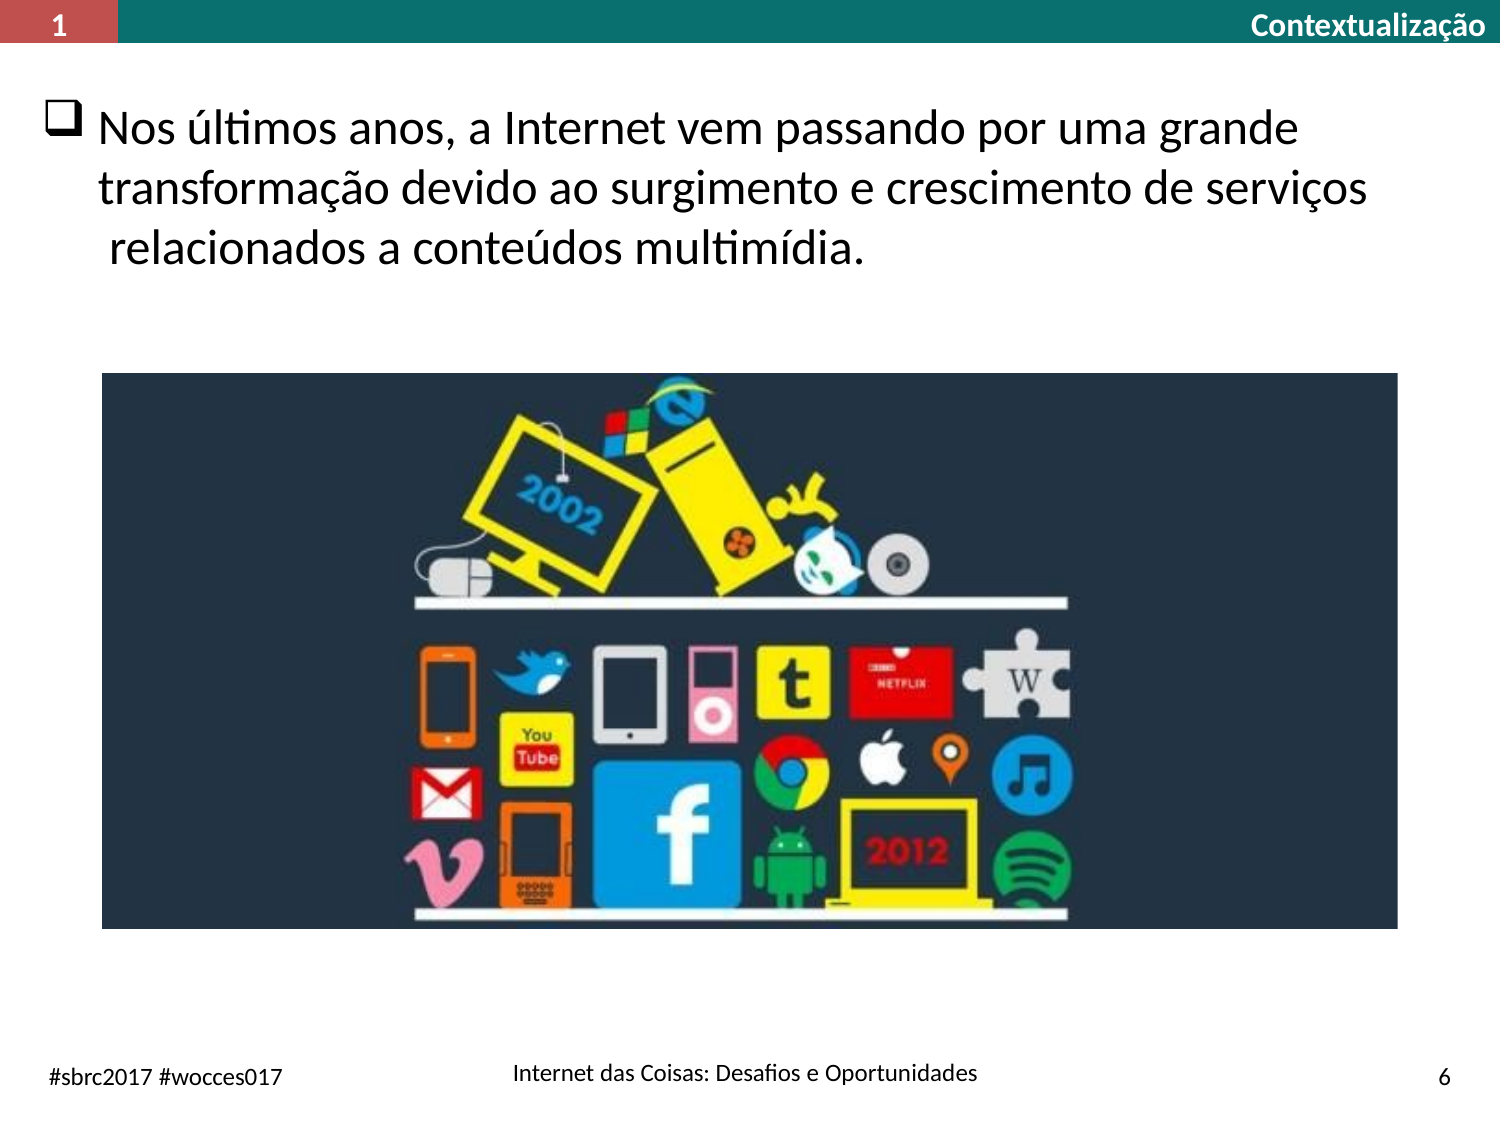

1
Contextualização
Nos últimos anos, a Internet vem passando por uma grande  transformação devido ao surgimento e crescimento de serviços  relacionados a conteúdos multimídia.

Internet das Coisas: Desafios e Oportunidades
#sbrc2017 #wocces017
6